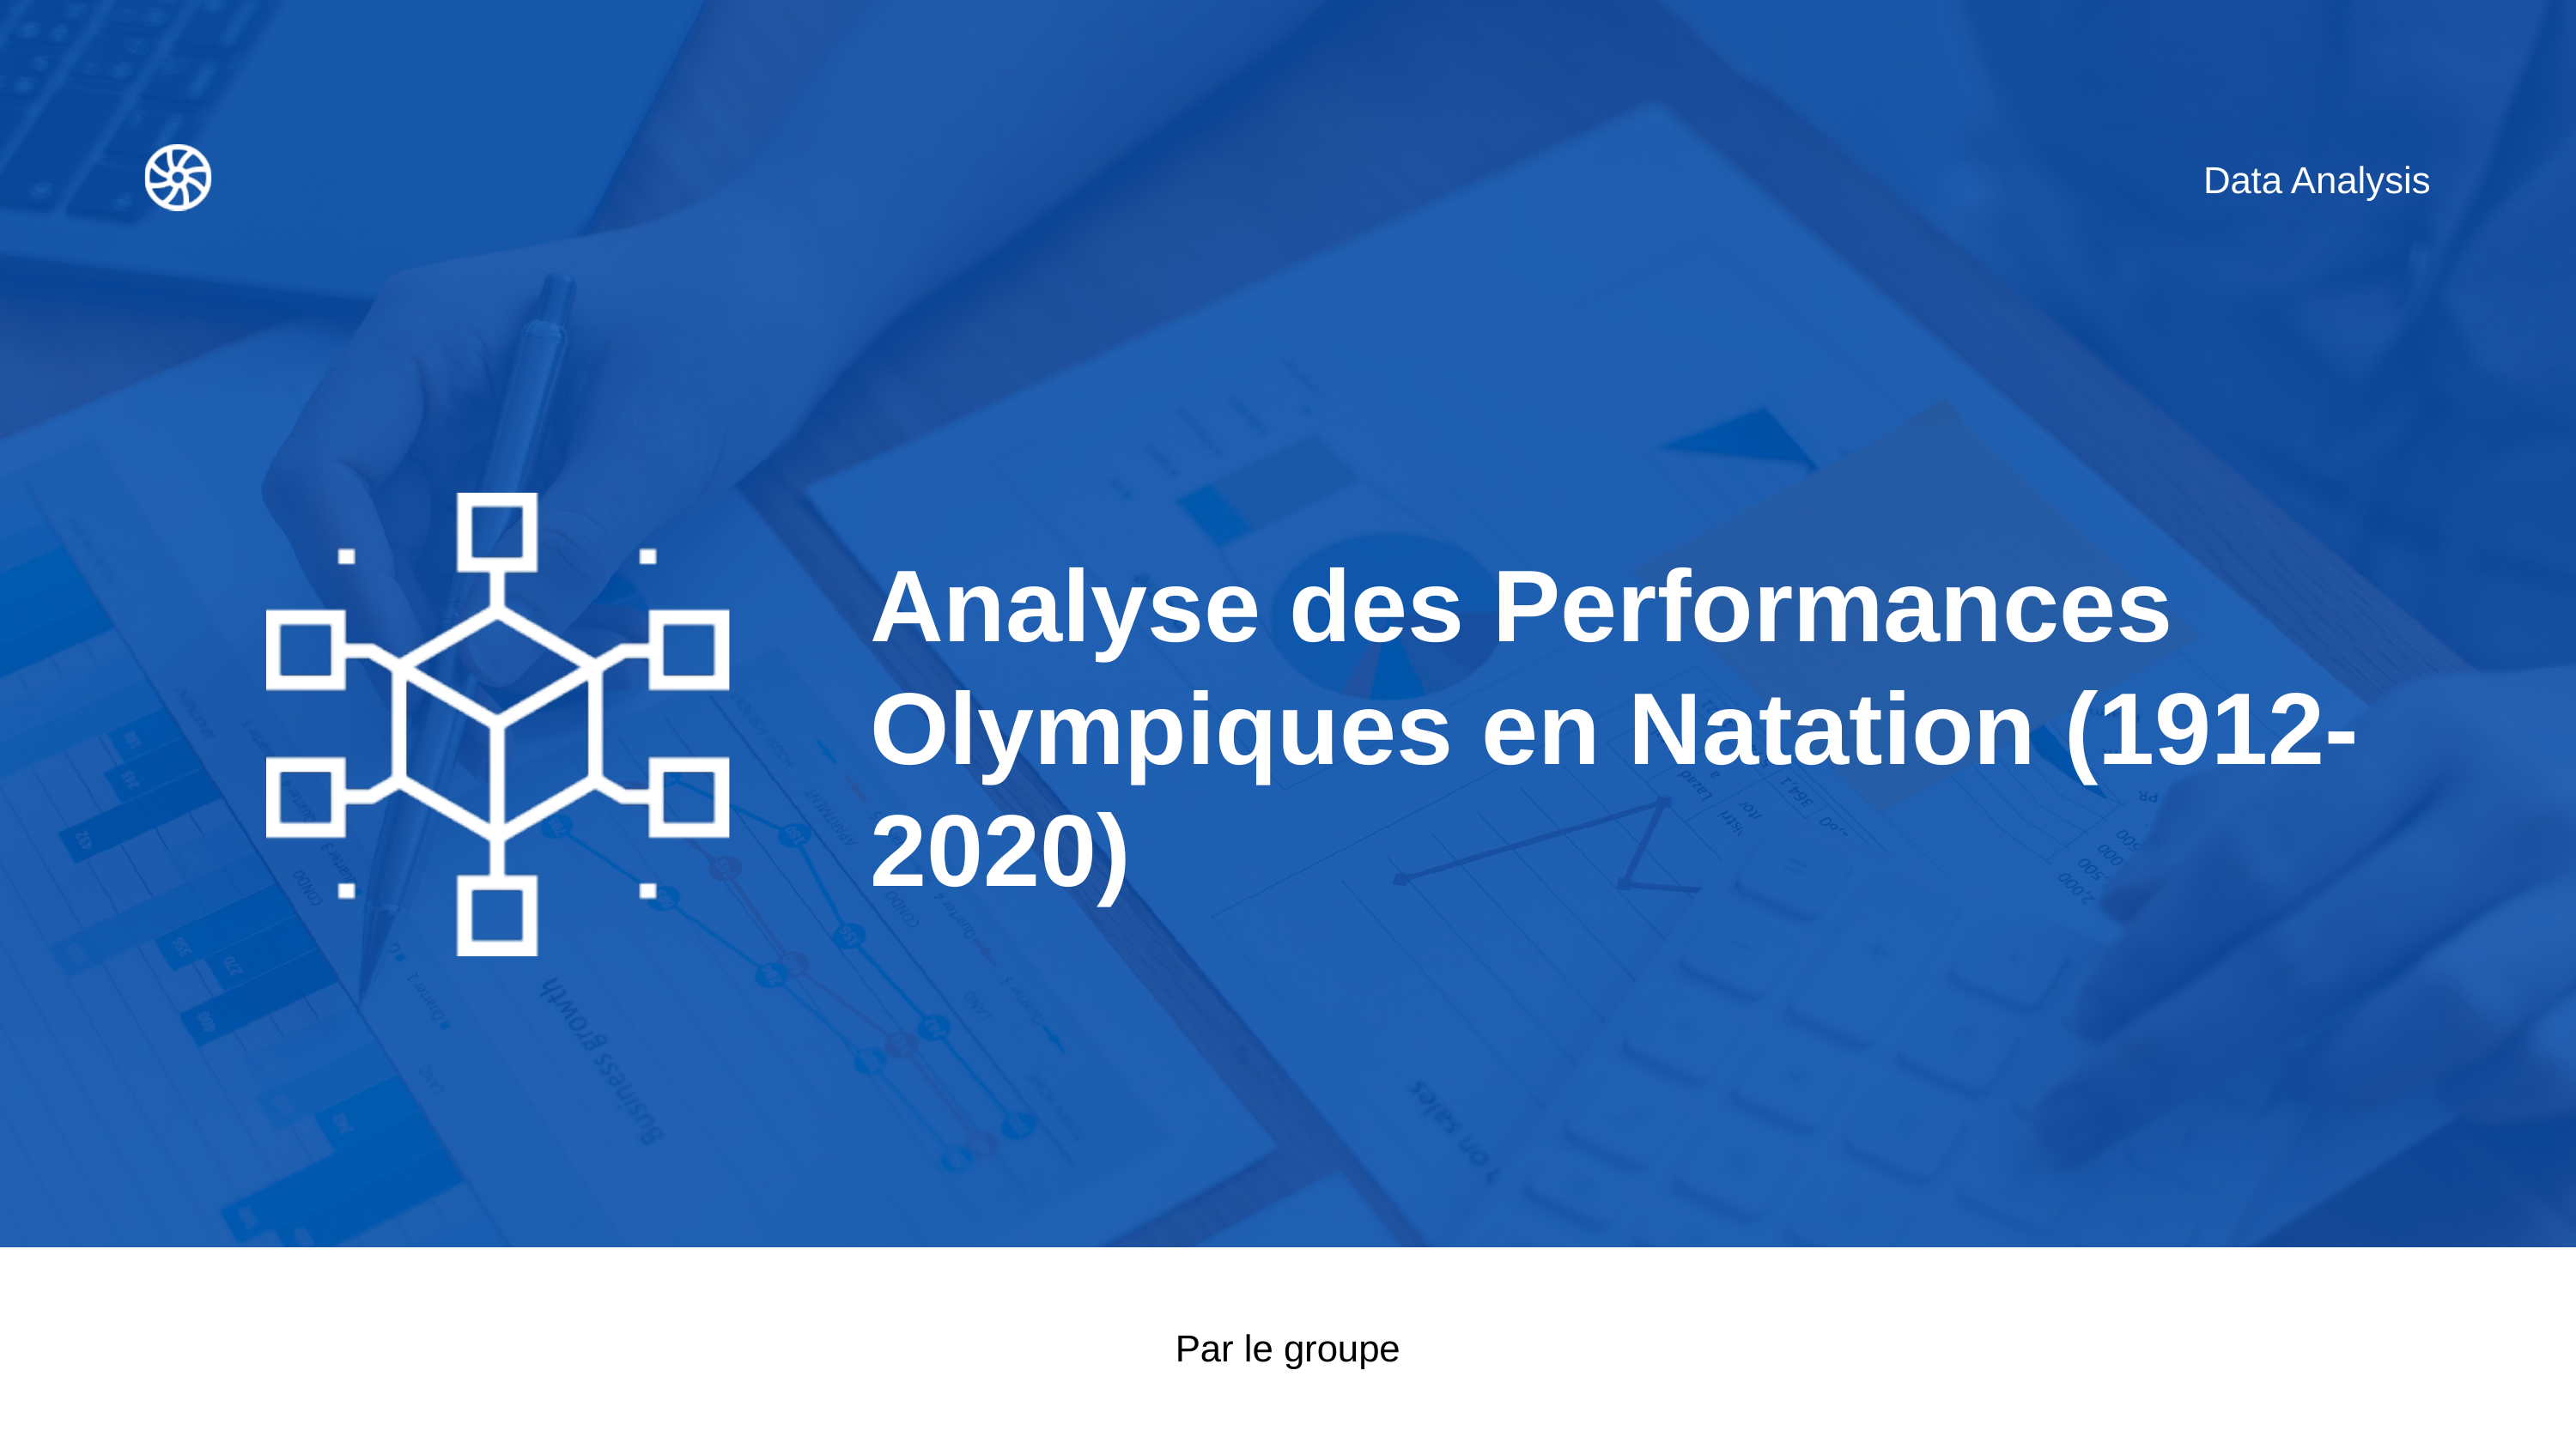

Data Analysis

Analyse des Performances Olympiques en Natation (1912-2020)

Par le groupe